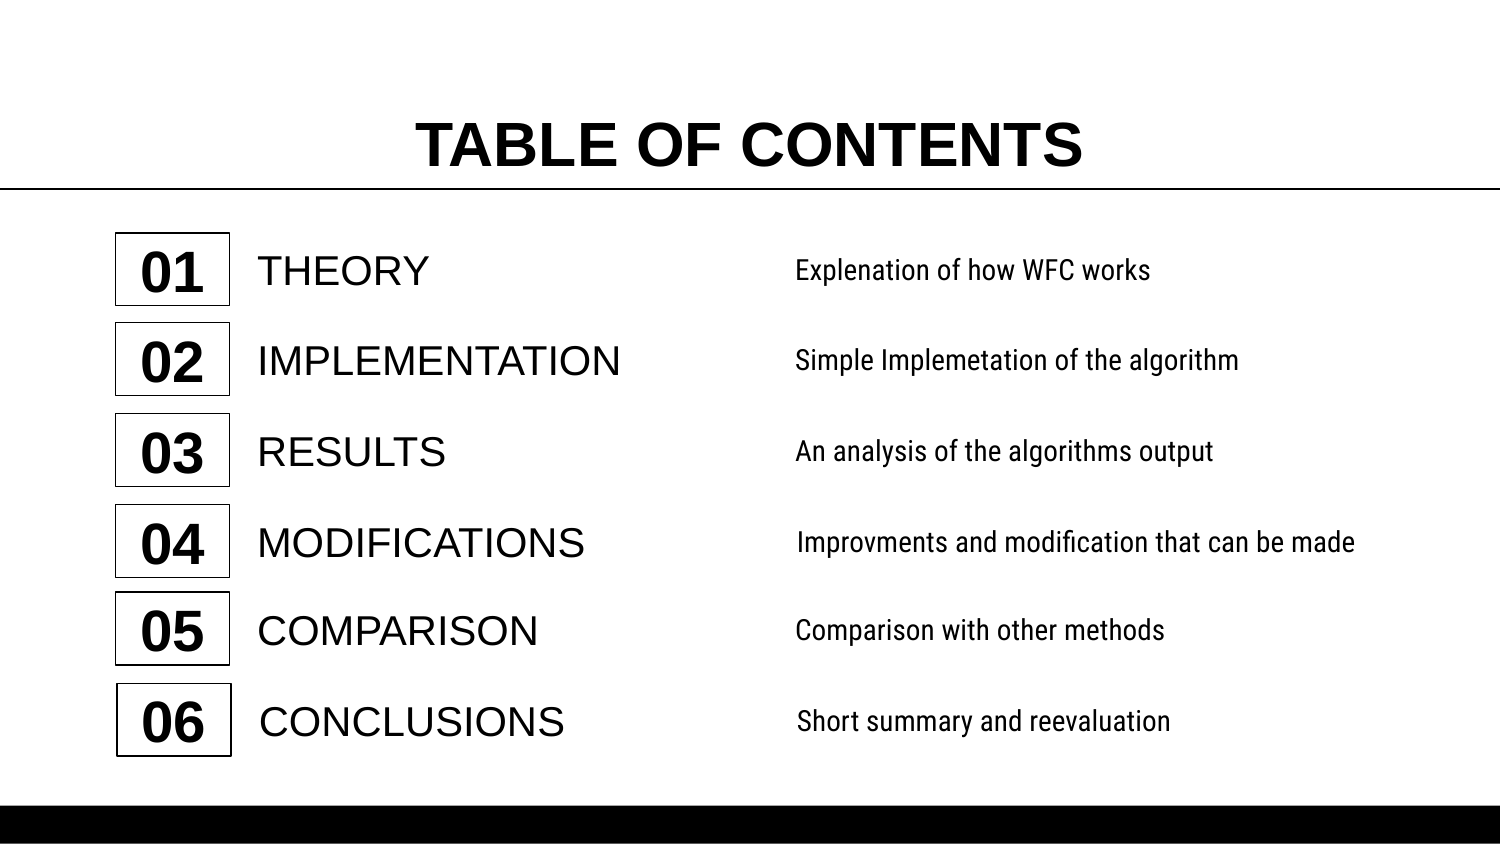

TABLE OF CONTENTS
# 01
Explenation of how WFC works
THEORY
02
Simple Implemetation of the algorithm
IMPLEMENTATION
03
An analysis of the algorithms output
RESULTS
04
Improvments and modification that can be made
MODIFICATIONS
COMPARISON
05
Comparison with other methods
06
Short summary and reevaluation
CONCLUSIONS